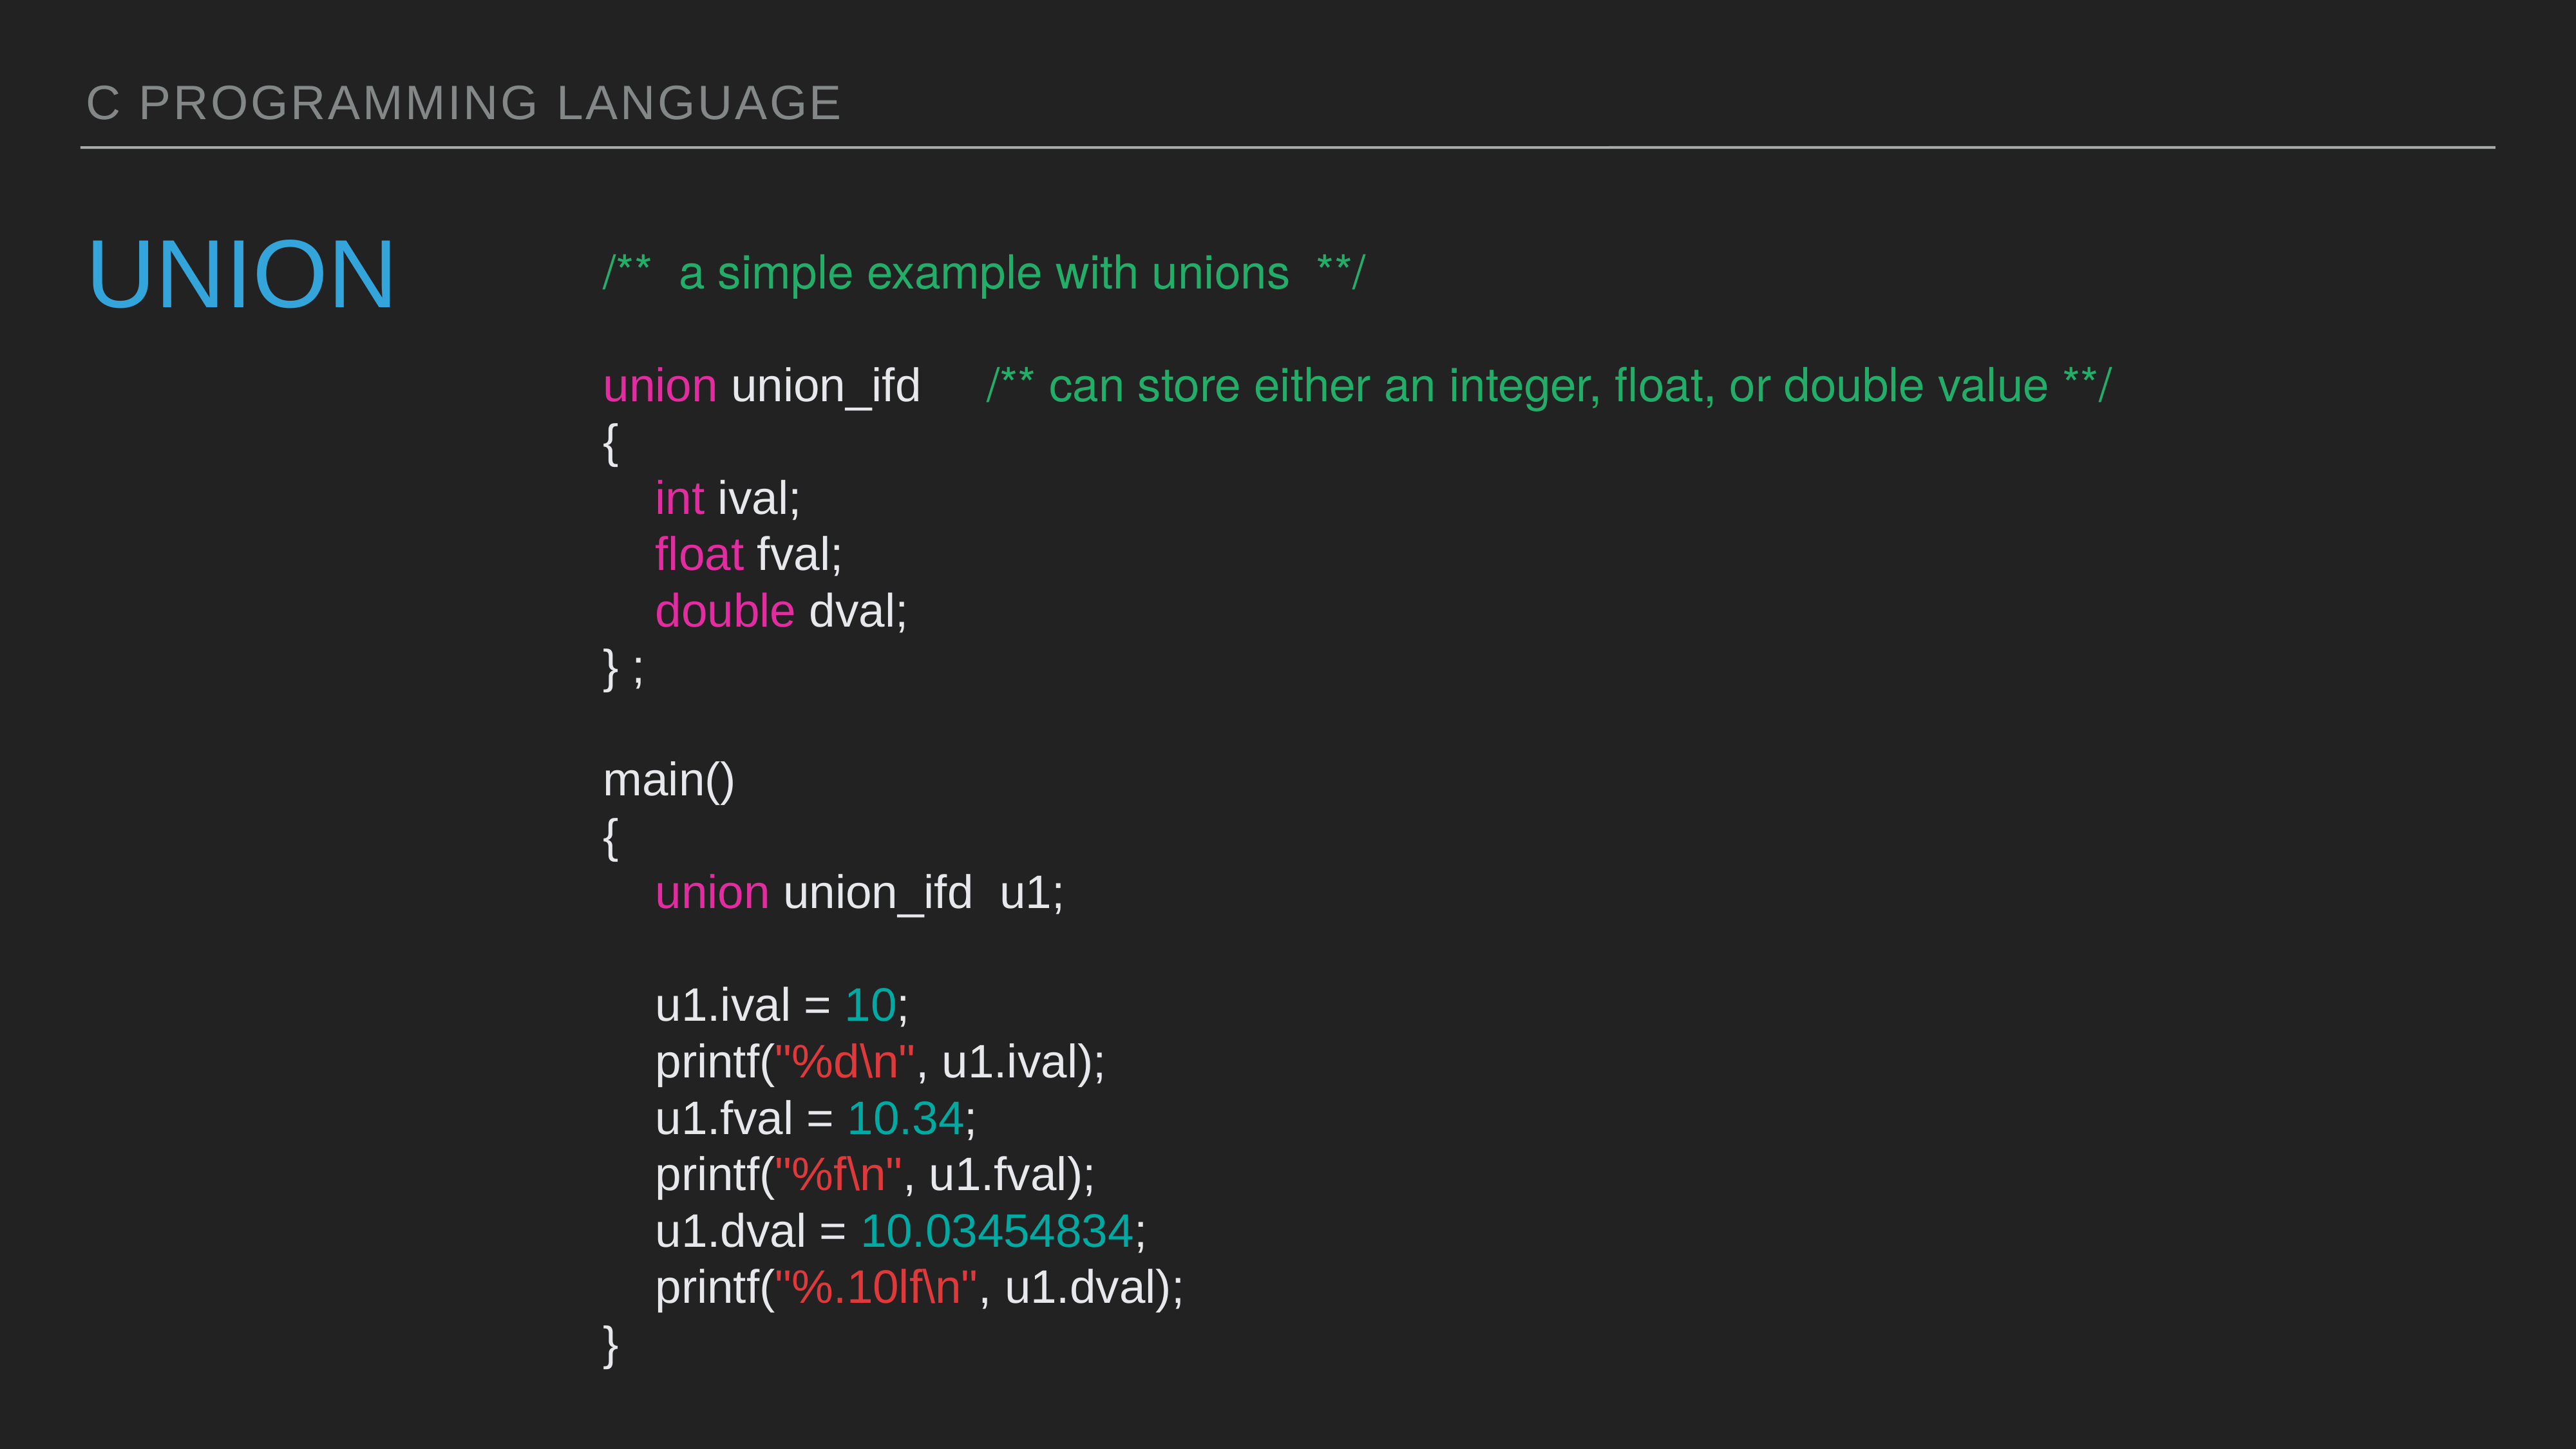

C programming language
# Union
/**  a simple example with unions  **/

union union_ifd     /** can store either an integer, float, or double value **/
{
    int ival;
    float fval;
    double dval;
} ;

main()
{
    union union_ifd  u1;

    u1.ival = 10;
    printf("%d\n", u1.ival);
    u1.fval = 10.34;
    printf("%f\n", u1.fval);
    u1.dval = 10.03454834;
    printf("%.10lf\n", u1.dval);
}